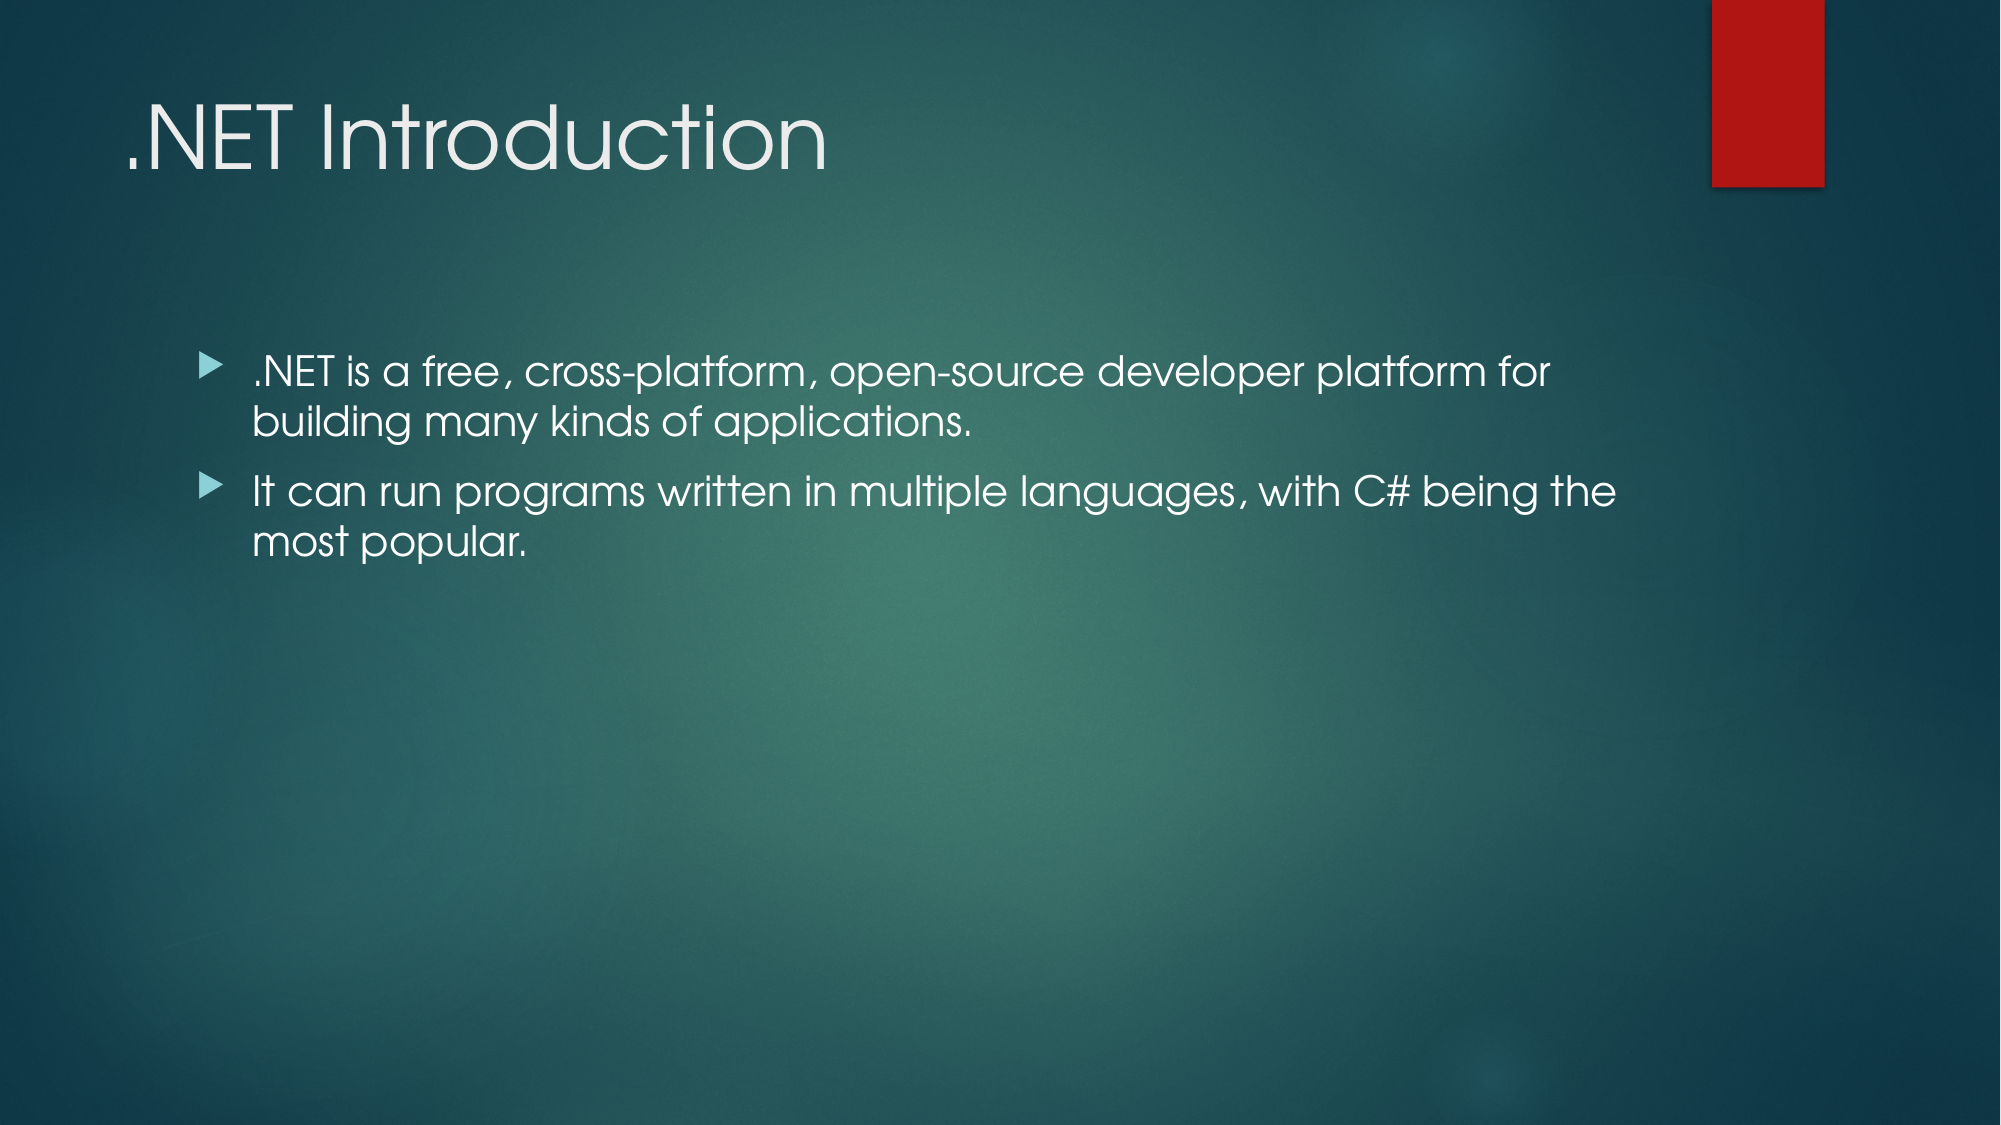

# .NET Introduction
.NET is a free, cross-platform, open-source developer platform for building many kinds of applications.
It can run programs written in multiple languages, with C# being the most popular.